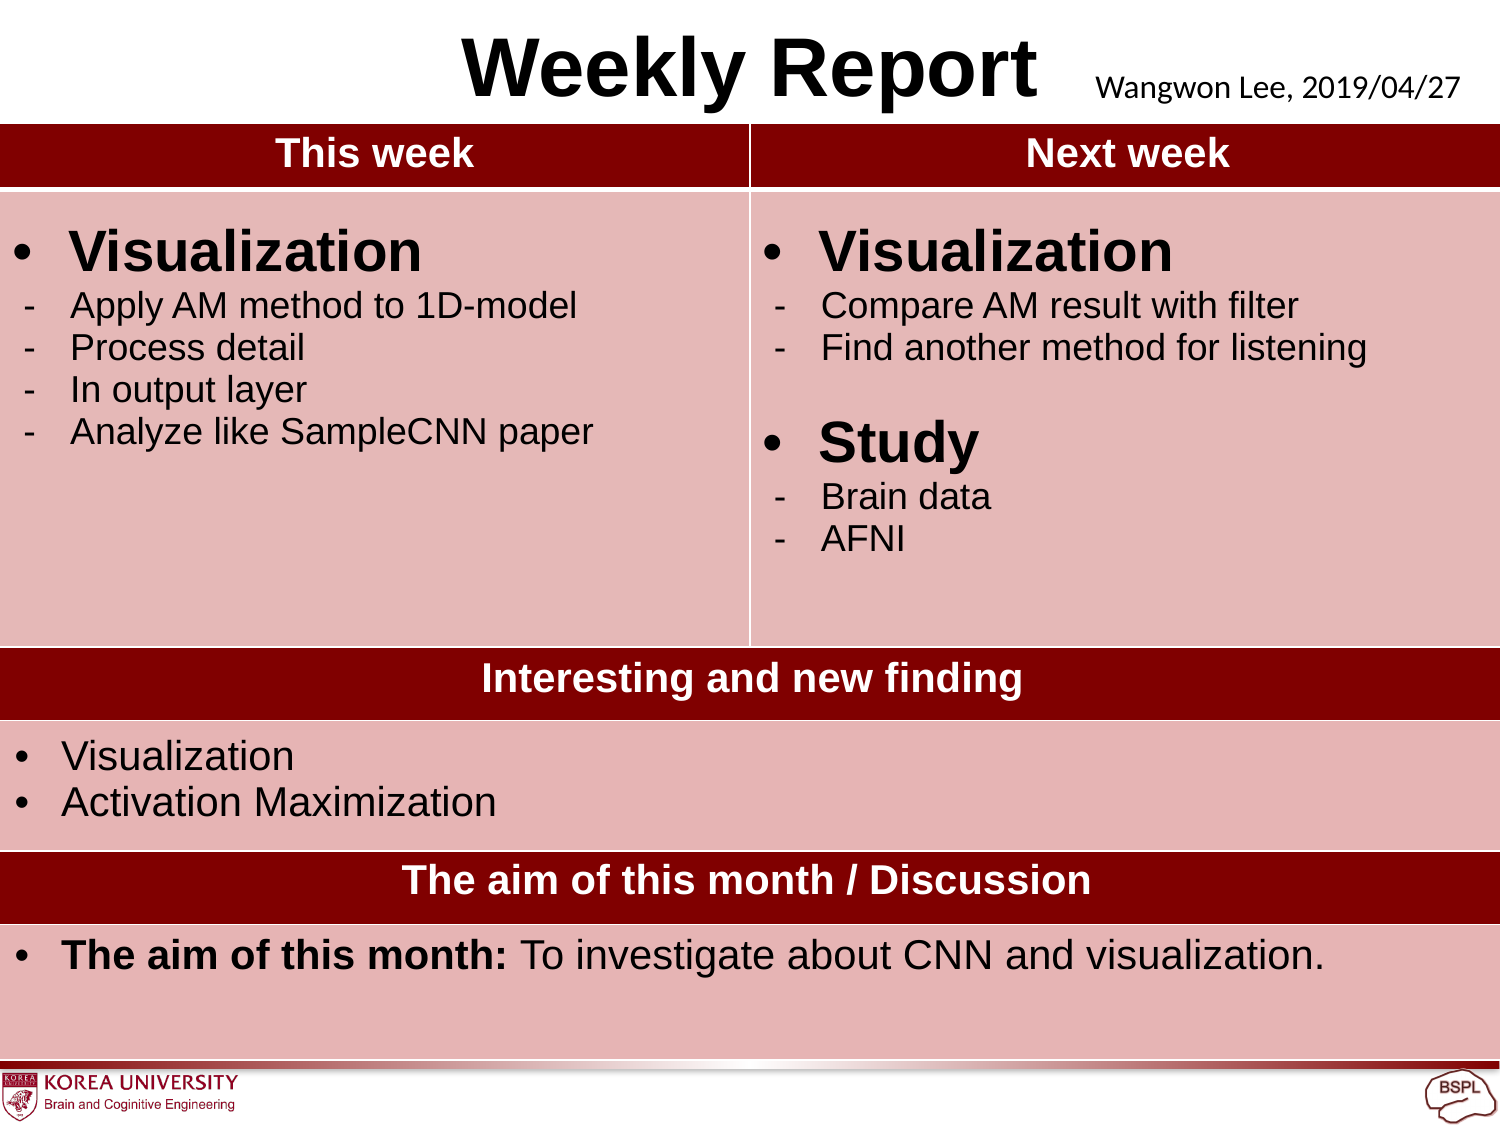

Weekly Report
Wangwon Lee, 2019/04/27
| This week | Next week |
| --- | --- |
| Visualization Apply AM method to 1D-model Process detail In output layer Analyze like SampleCNN paper | Visualization Compare AM result with filter Find another method for listening Study Brain data AFNI |
| Interesting and new finding |  |
| Visualization Activation Maximization |  |
| The aim of this month / Discussion |  |
| The aim of this month: To investigate about CNN and visualization. |  |